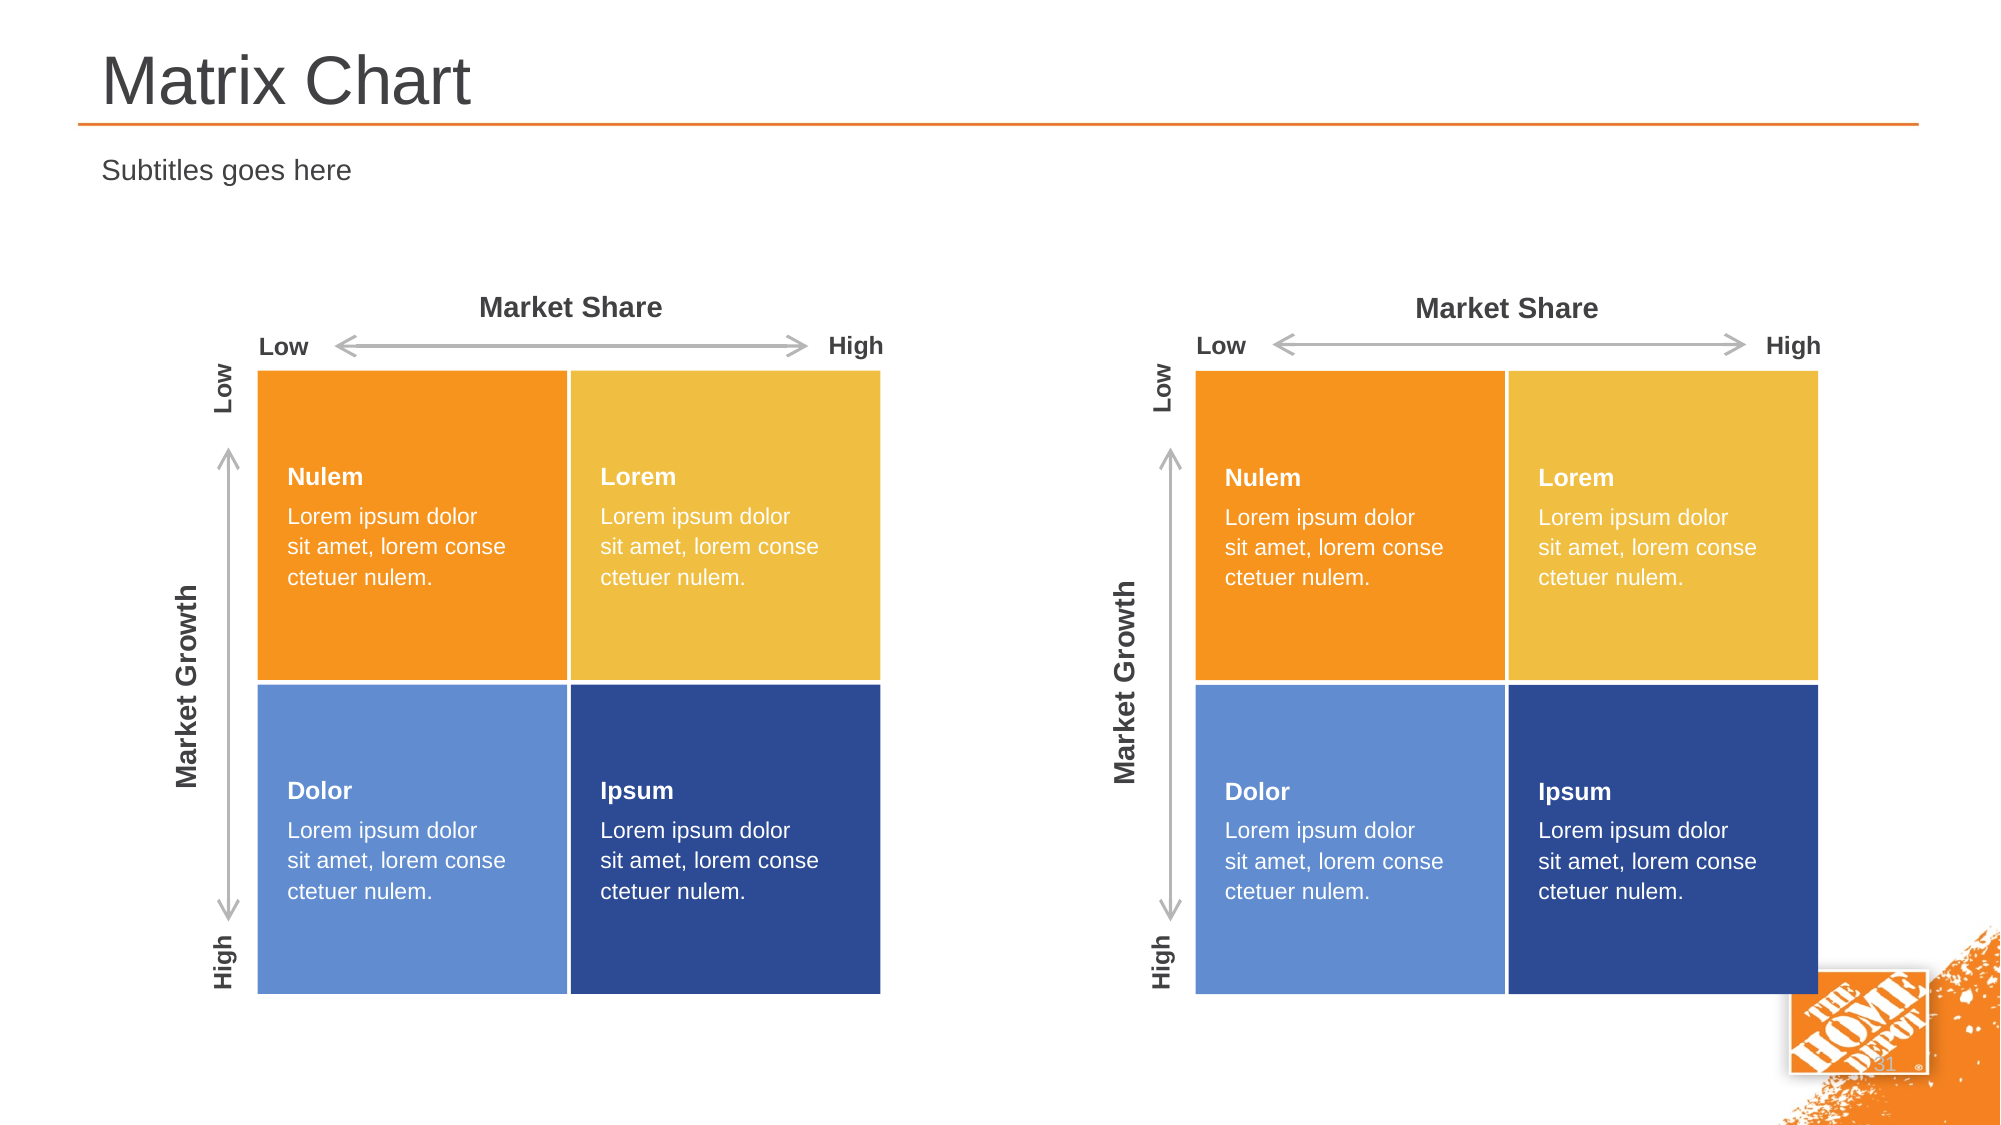

# Matrix Chart
Subtitles goes here
Market Share
High
Low
Low
Nulem
Lorem ipsum dolor
sit amet, lorem conse ctetuer nulem.
Lorem
Lorem ipsum dolor
sit amet, lorem conse ctetuer nulem.
Market Growth
Dolor
Lorem ipsum dolor
sit amet, lorem conse ctetuer nulem.
Ipsum
Lorem ipsum dolor
sit amet, lorem conse ctetuer nulem.
High
Market Share
Low
High
Low
Nulem
Lorem ipsum dolor
sit amet, lorem conse ctetuer nulem.
Lorem
Lorem ipsum dolor
sit amet, lorem conse ctetuer nulem.
Market Growth
Dolor
Lorem ipsum dolor
sit amet, lorem conse ctetuer nulem.
Ipsum
Lorem ipsum dolor
sit amet, lorem conse ctetuer nulem.
High
31